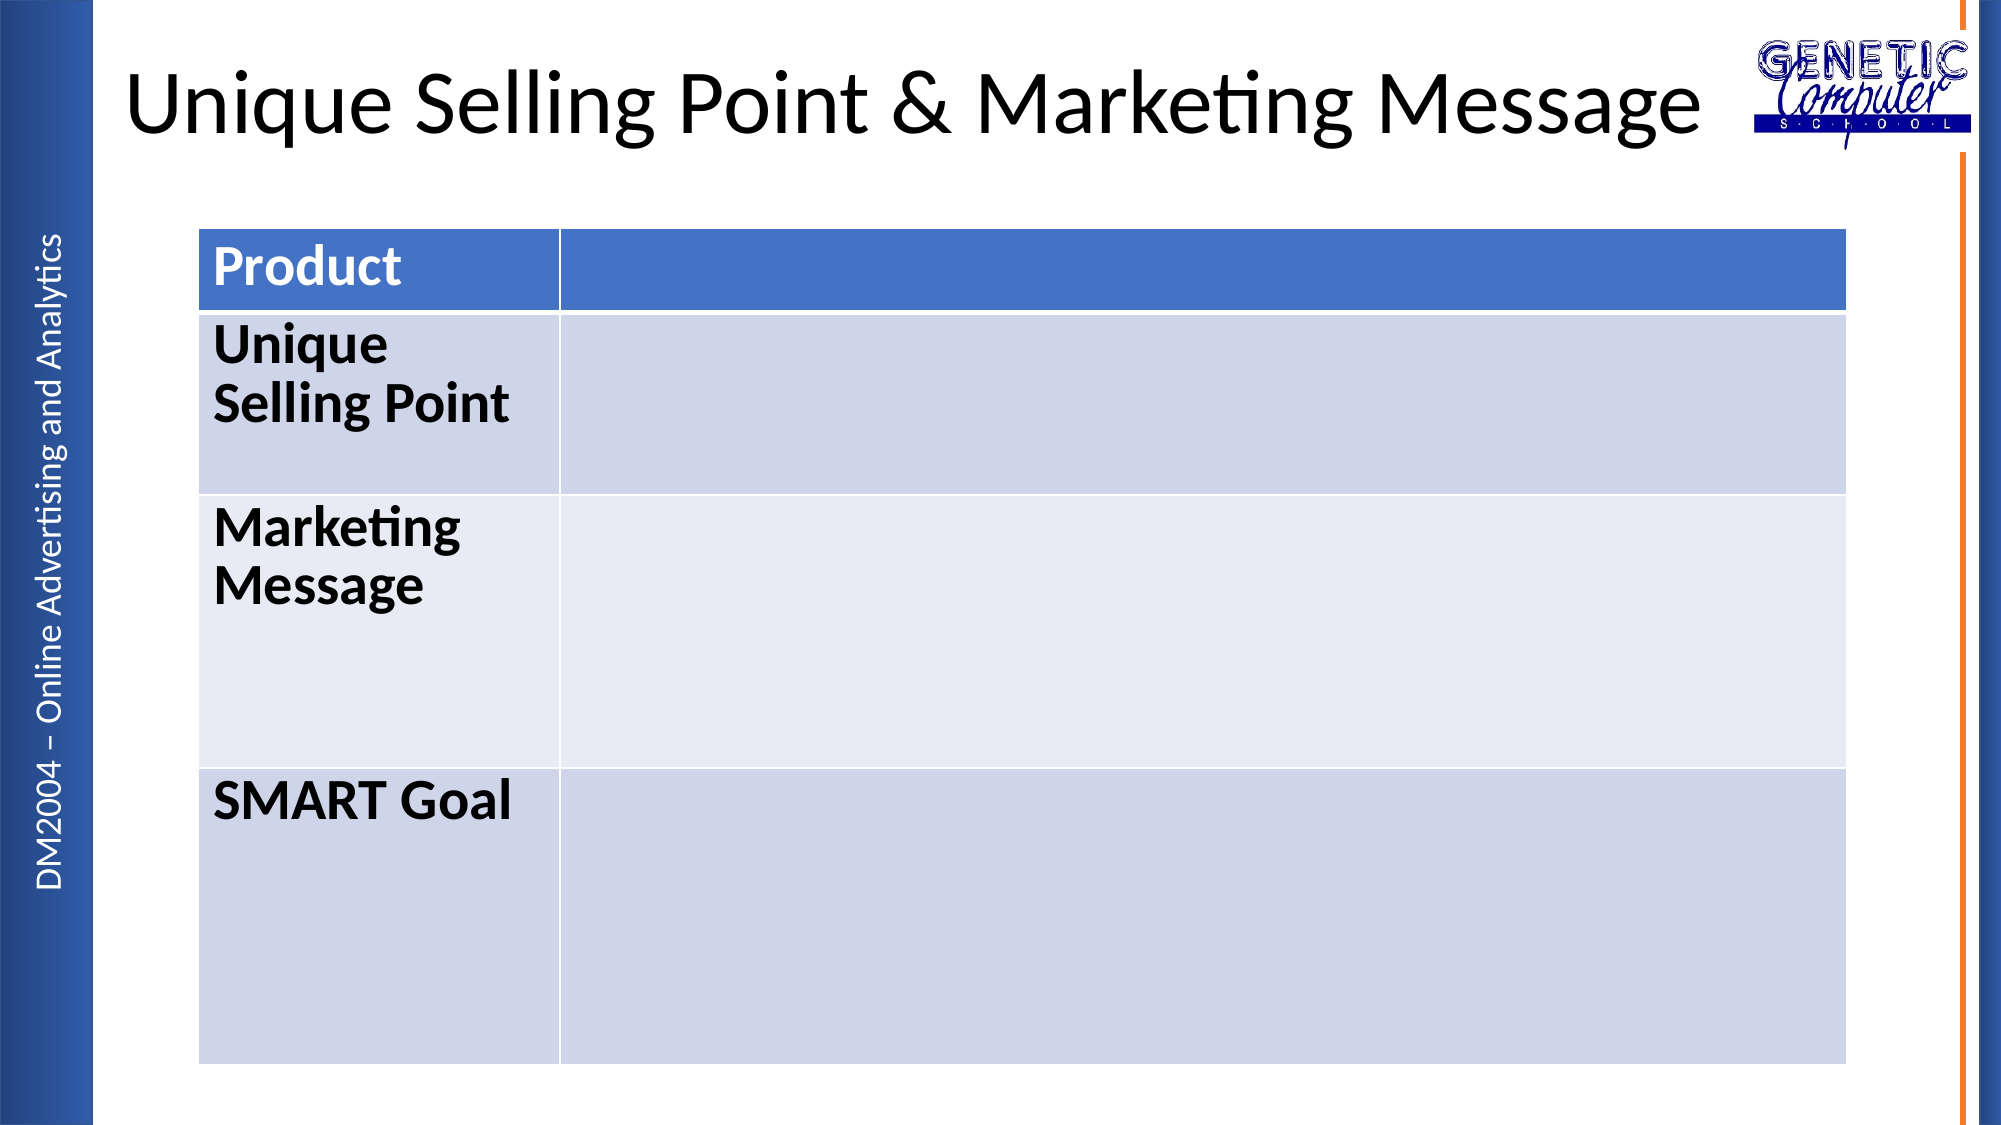

# Unique Selling Point & Marketing Message
| Product |  |
| --- | --- |
| Unique Selling Point |  |
| Marketing Message |  |
| SMART Goal |  |